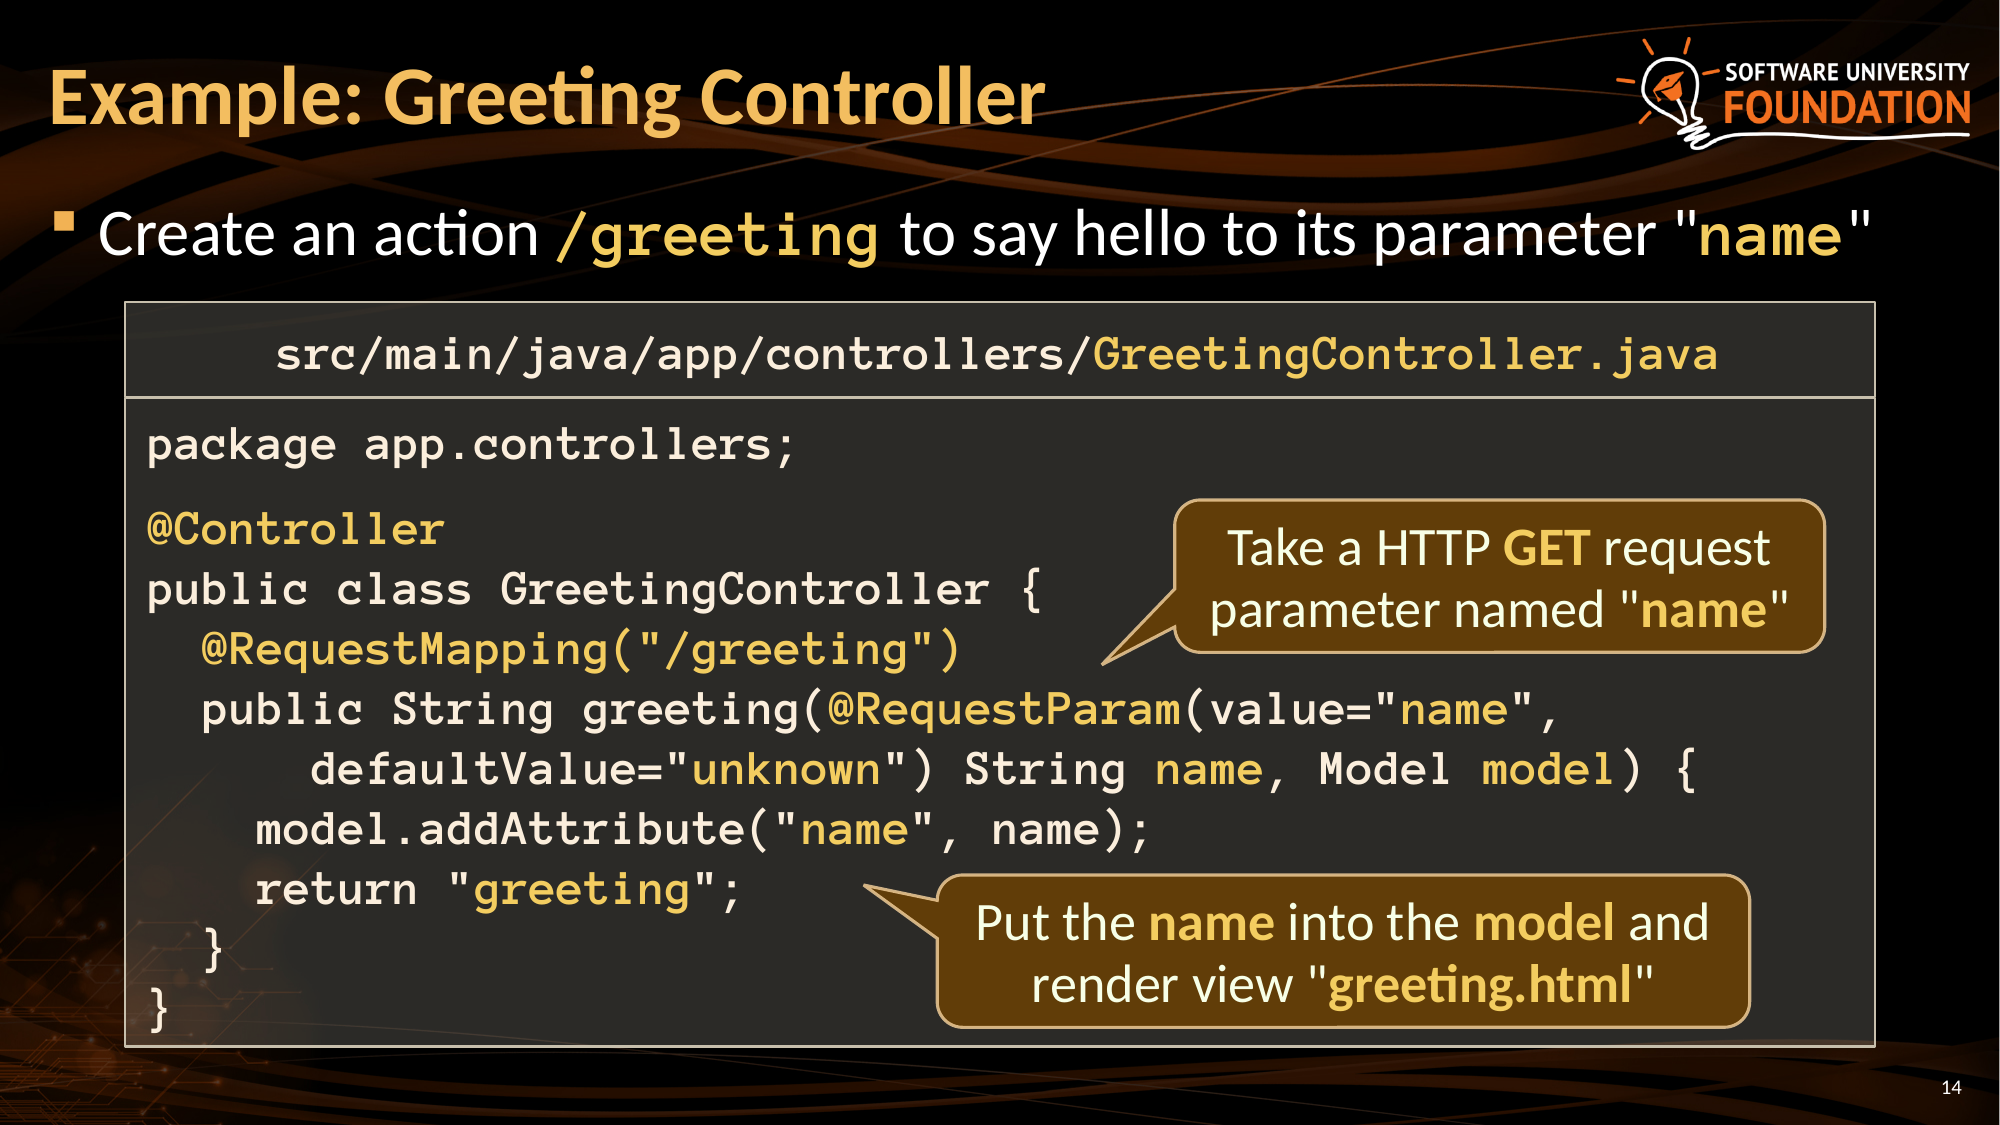

# Example: Greeting Controller
Create an action /greeting to say hello to its parameter "name"
src/main/java/app/controllers/GreetingController.java
package app.controllers;
@Controller
public class GreetingController {
  @RequestMapping("/greeting")
  public String greeting(@RequestParam(value="name",
      defaultValue="unknown") String name, Model model) {
    model.addAttribute("name", name);
    return "greeting";
  }
}
Take a HTTP GET request parameter named "name"
Put the name into the model and render view "greeting.html"
14